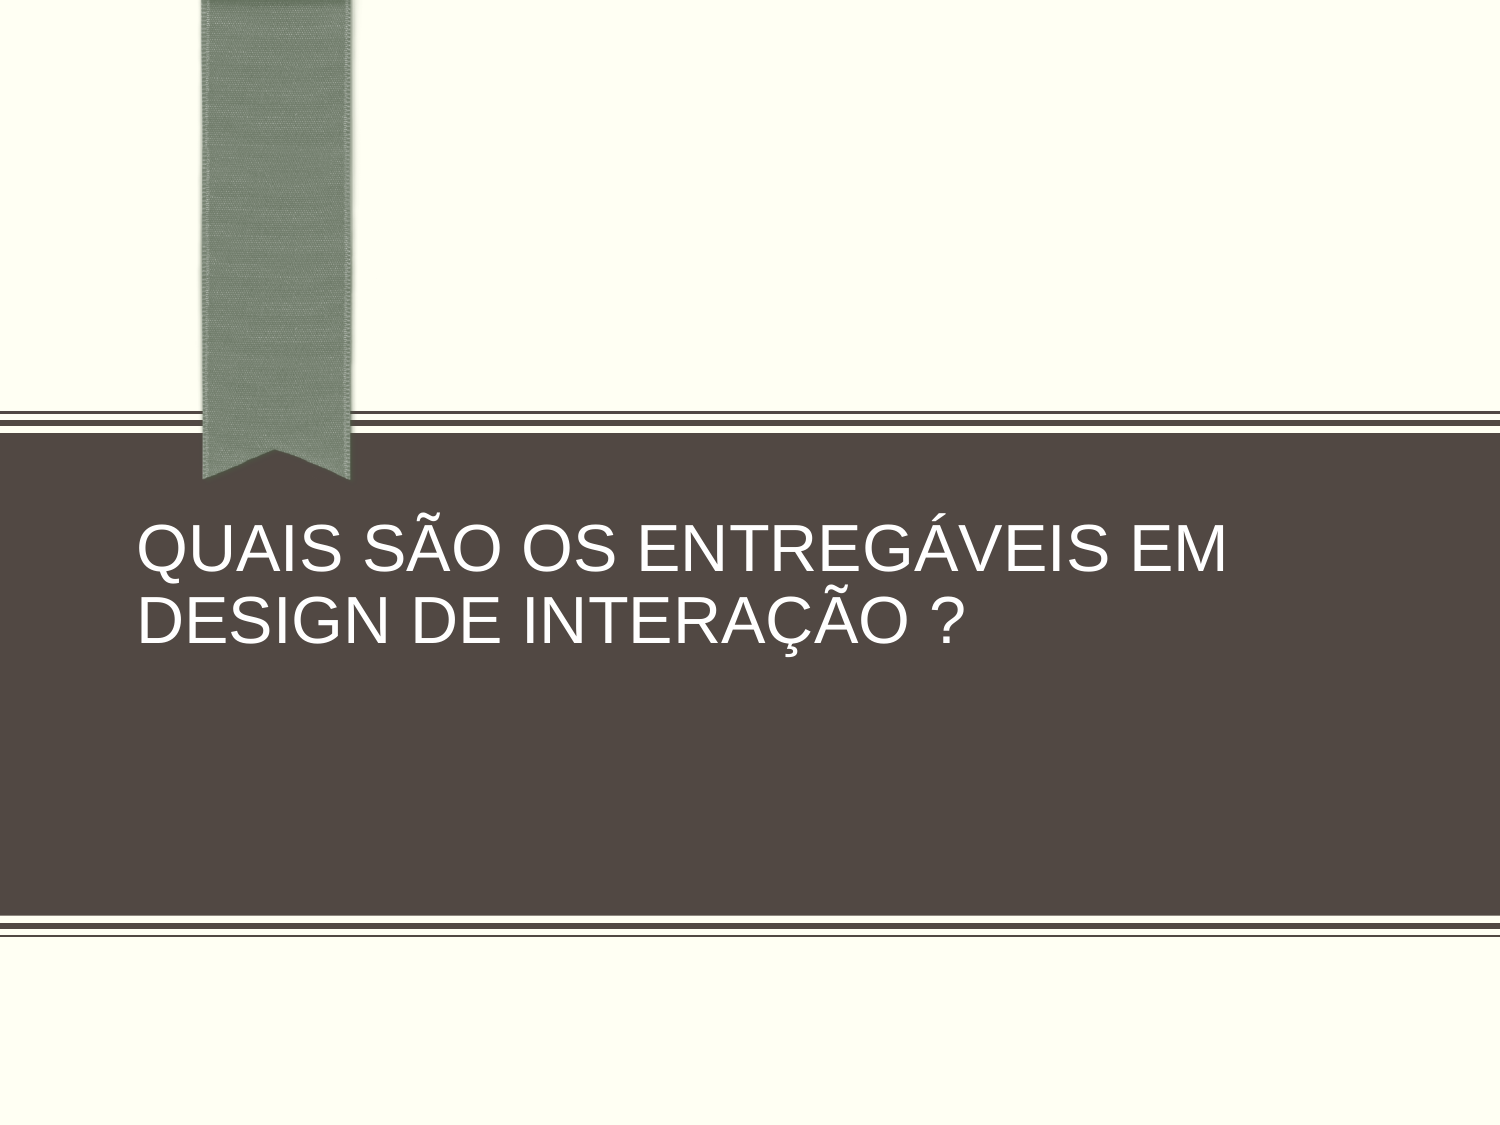

# Quais são os entregáveis em Design de Interação ?